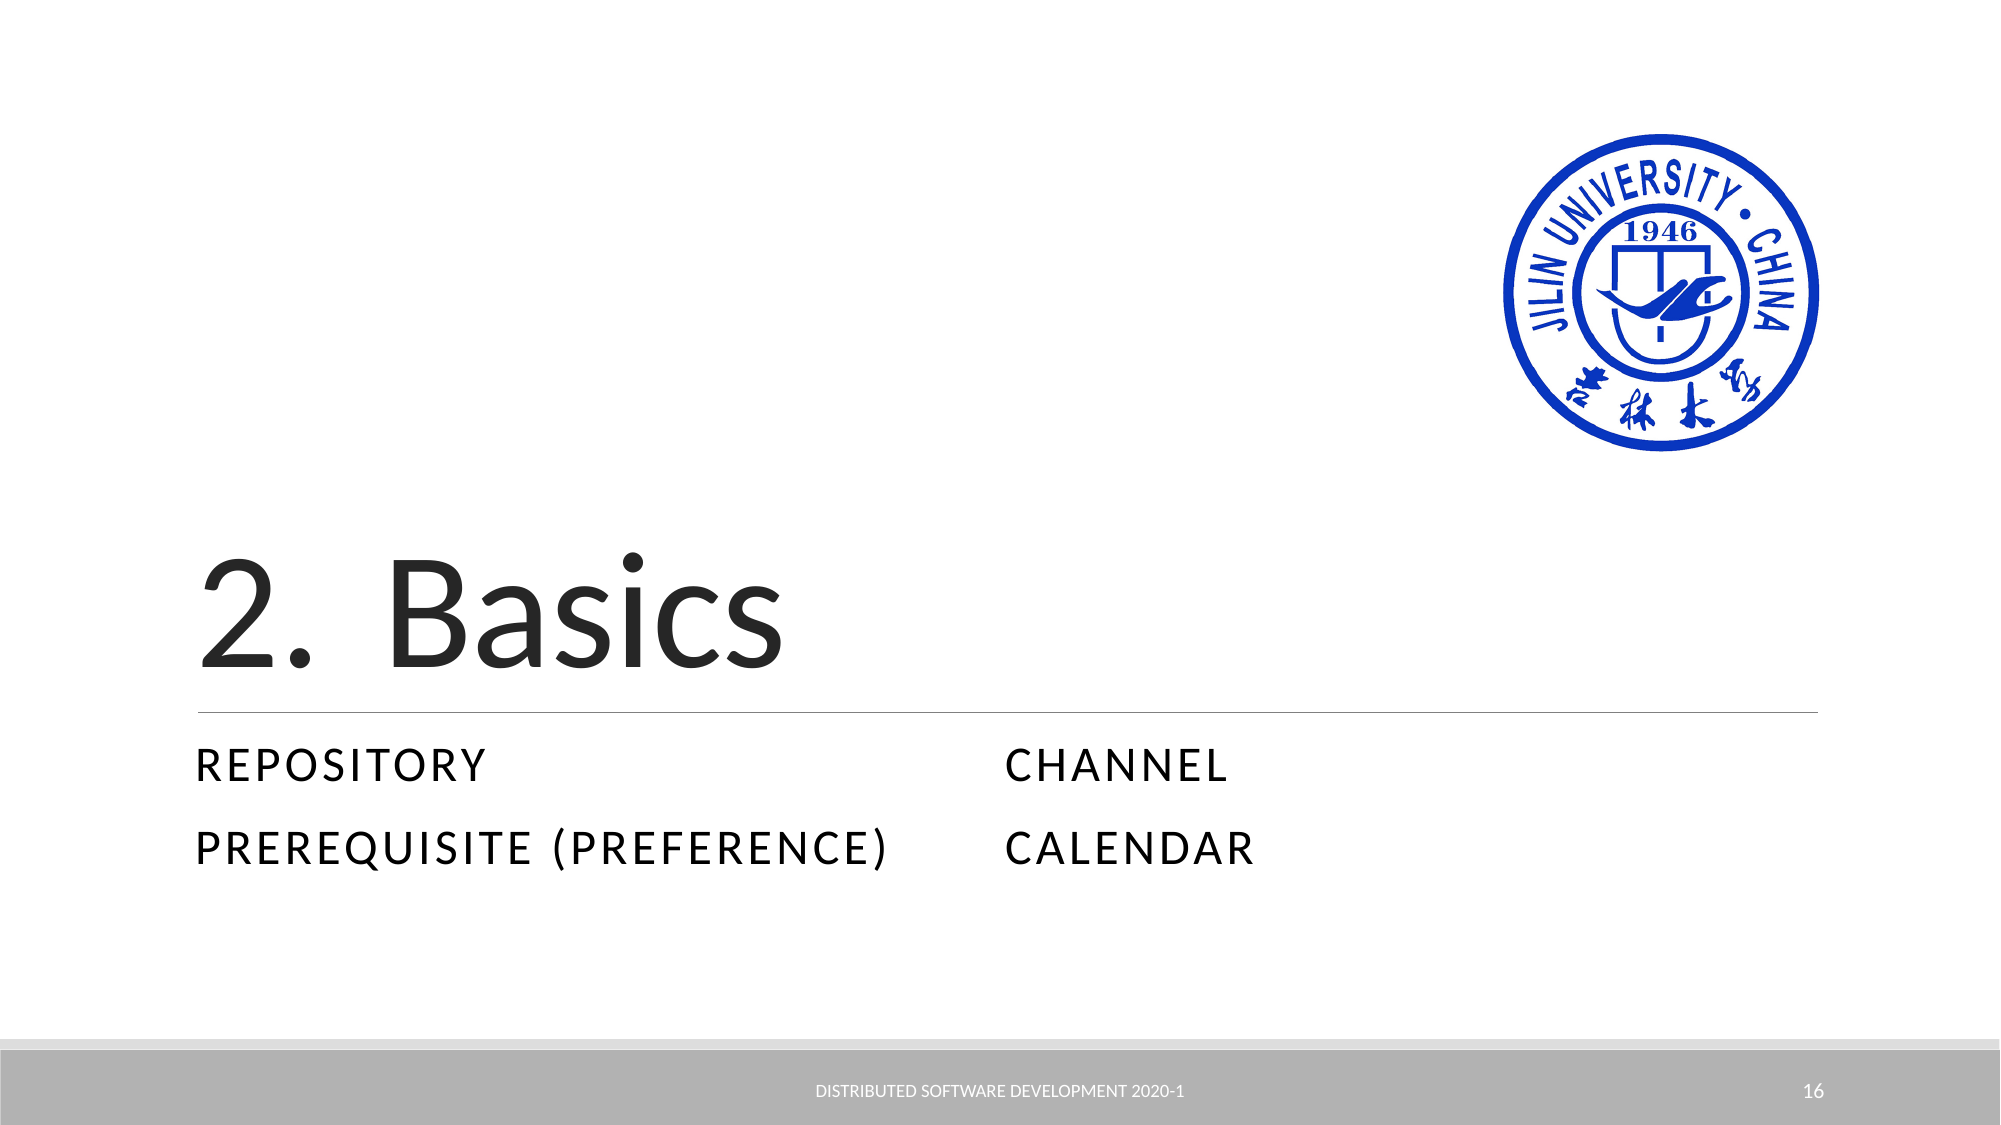

# Basics
Repository
Prerequisite (Preference)
Channel
Calendar
Distributed Software Development 2020-1
16